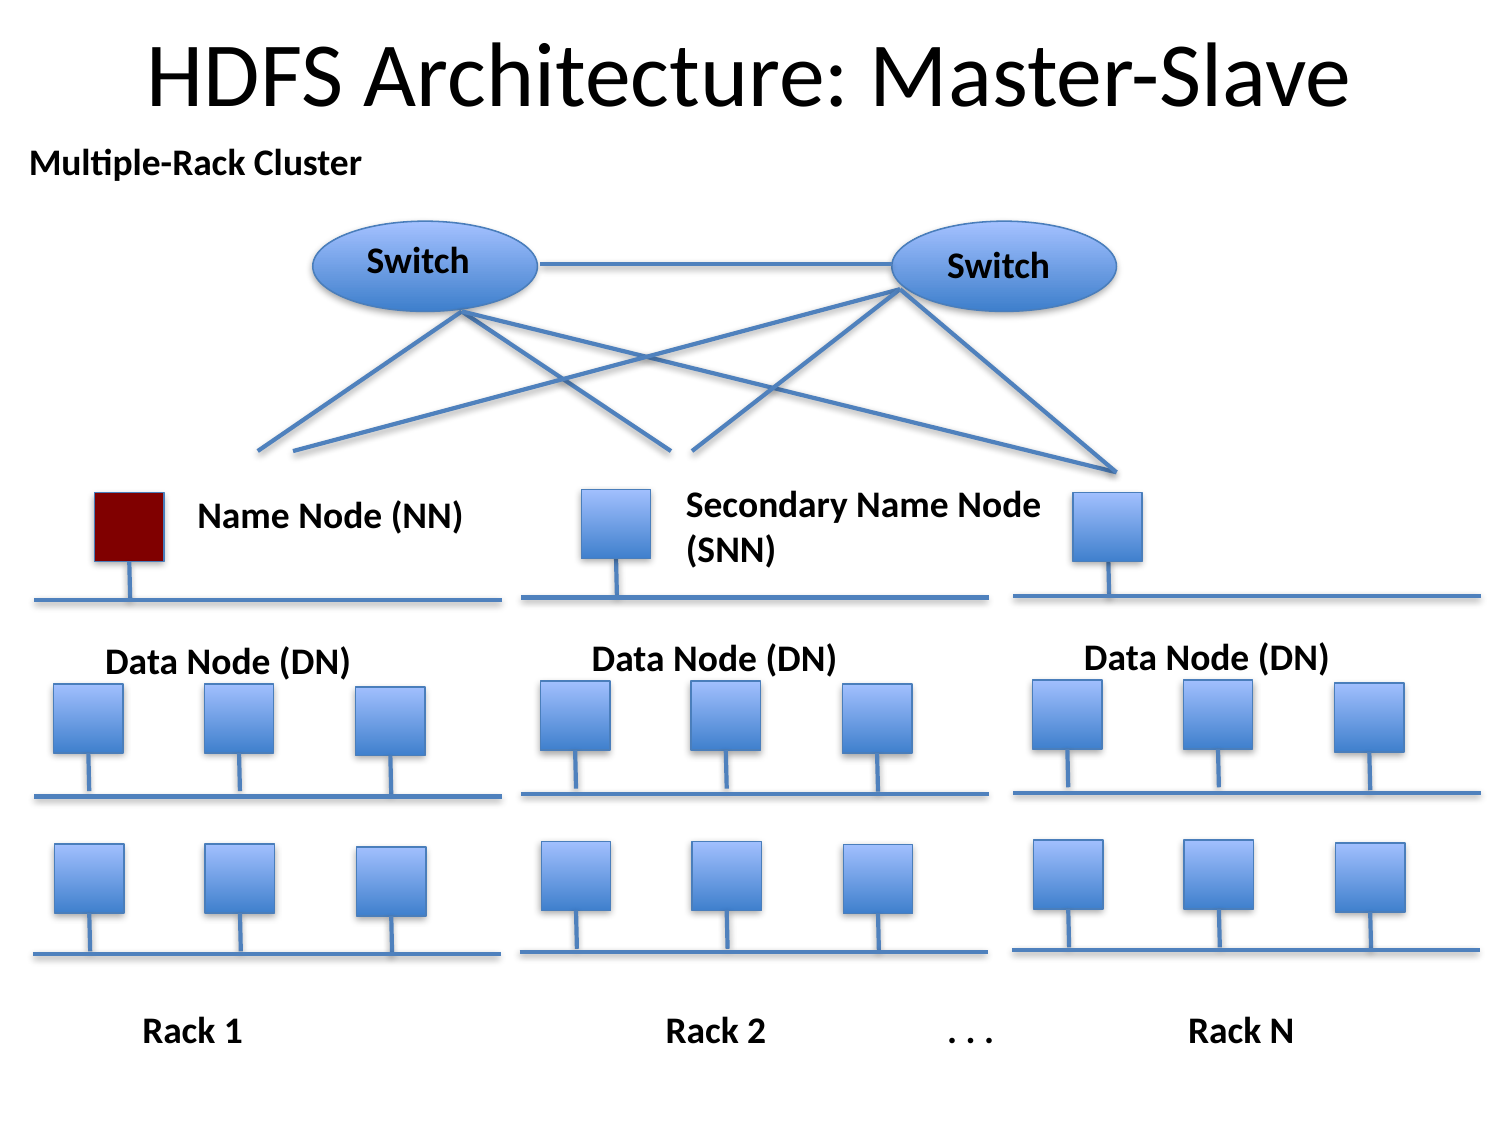

# HDFS Architecture: Master-Slave
Multiple-Rack Cluster

Switch
Switch
Secondary Name Node (SNN)

Data Node (DN)
Data Node (DN)

Rack 2
. . .
Rack N
Name Node (NN)

Data Node (DN)

Rack 1